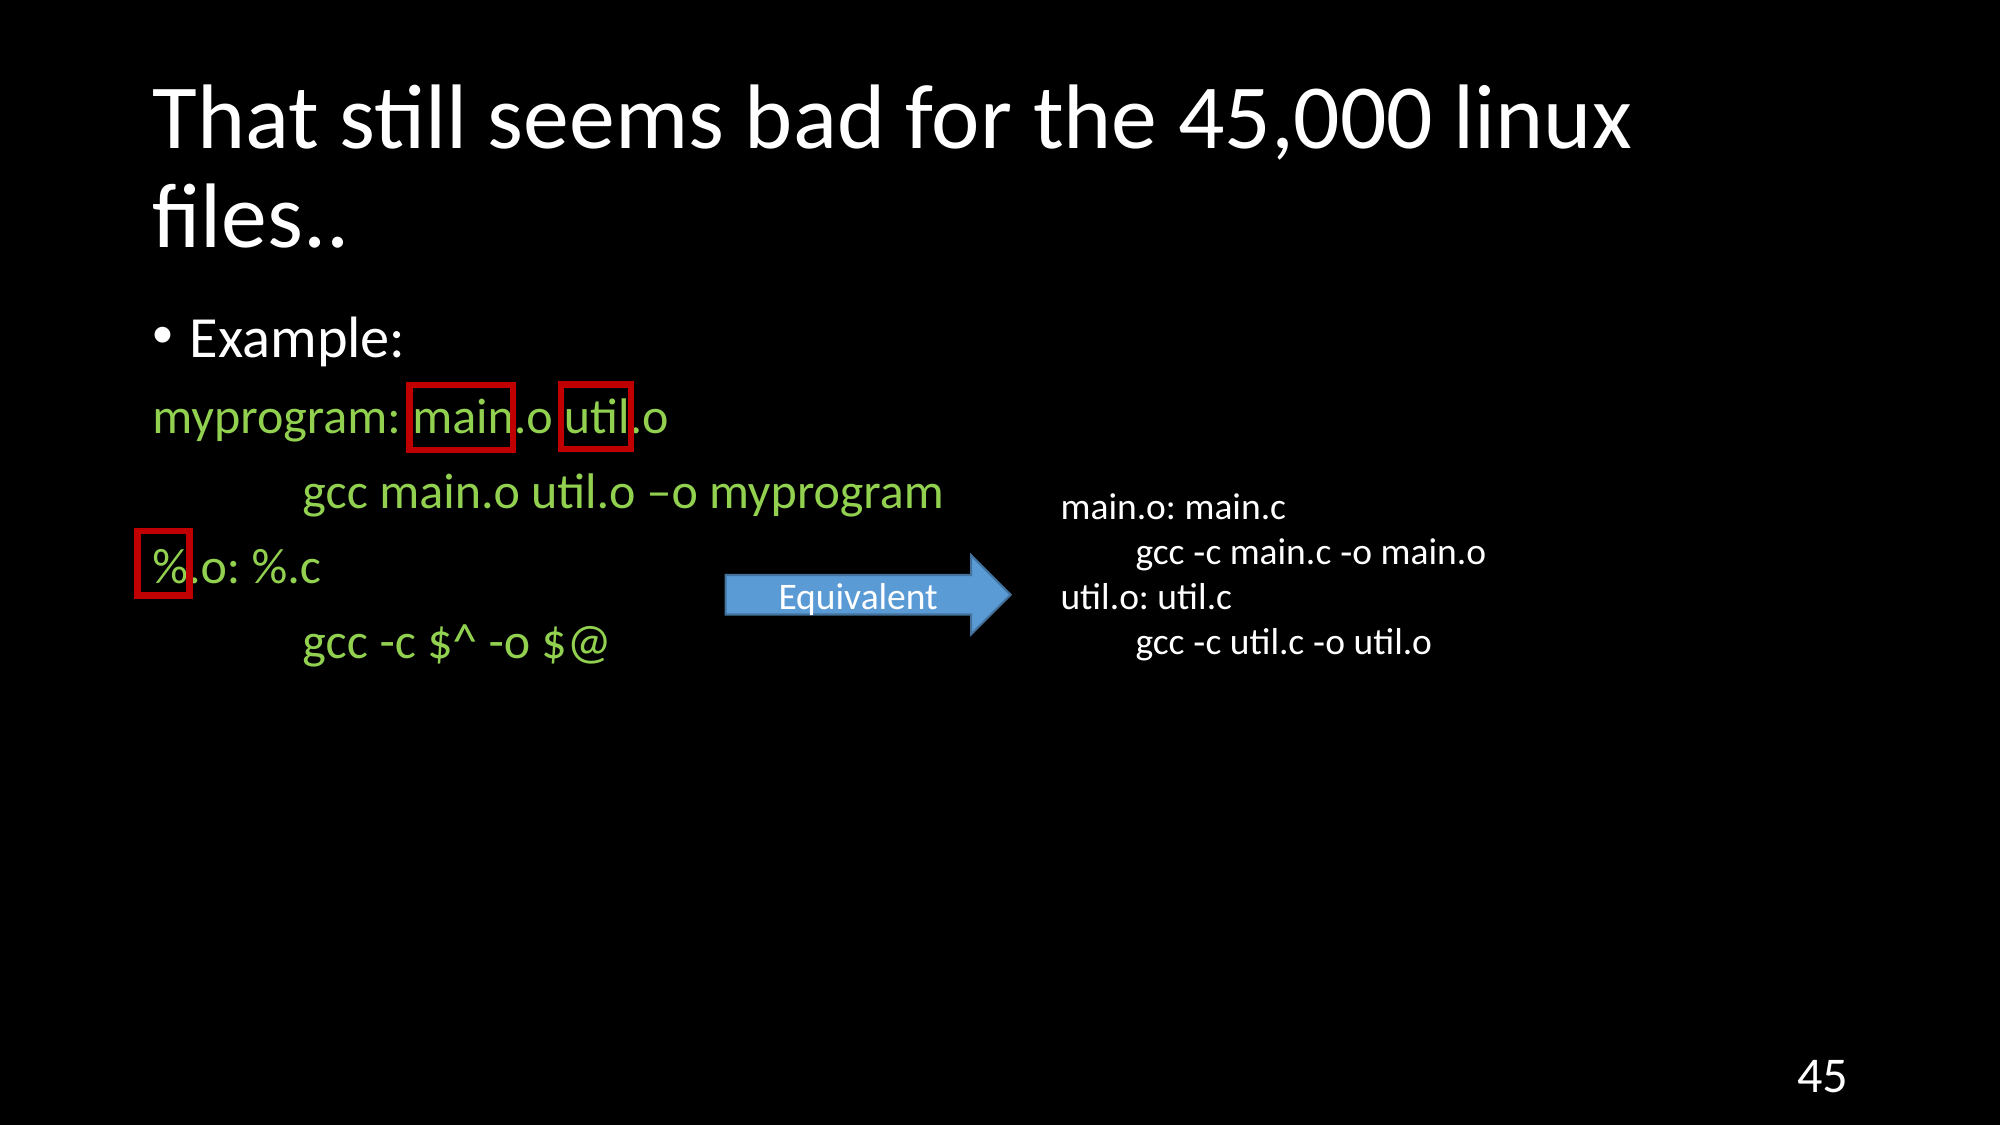

# That still seems bad for the 45,000 linux files..
Example:
myprogram: main.o util.o
	gcc main.o util.o –o myprogram
%.o: %.c
	gcc -c $^ -o $@

main.o: main.c​
gcc -c main.c -o main.o​
util.o: util.c​
gcc -c util.c -o util.o

Equivalent
45